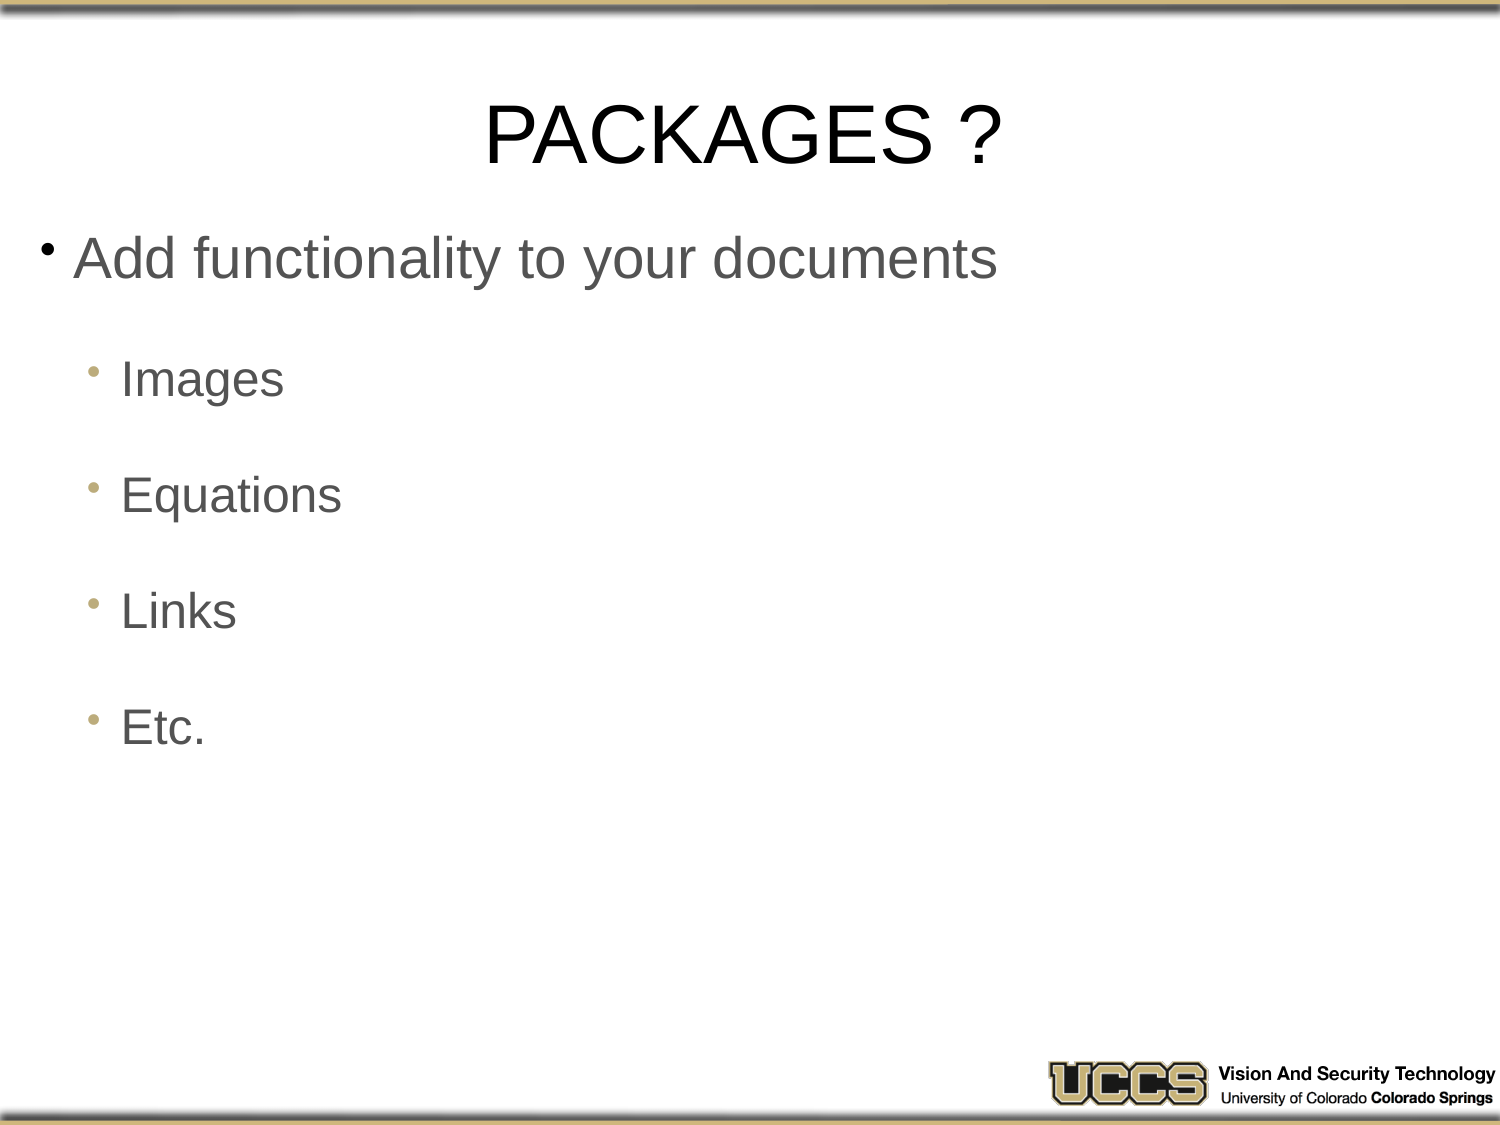

# PACKAGES ?
Add functionality to your documents
Images
Equations
Links
Etc.